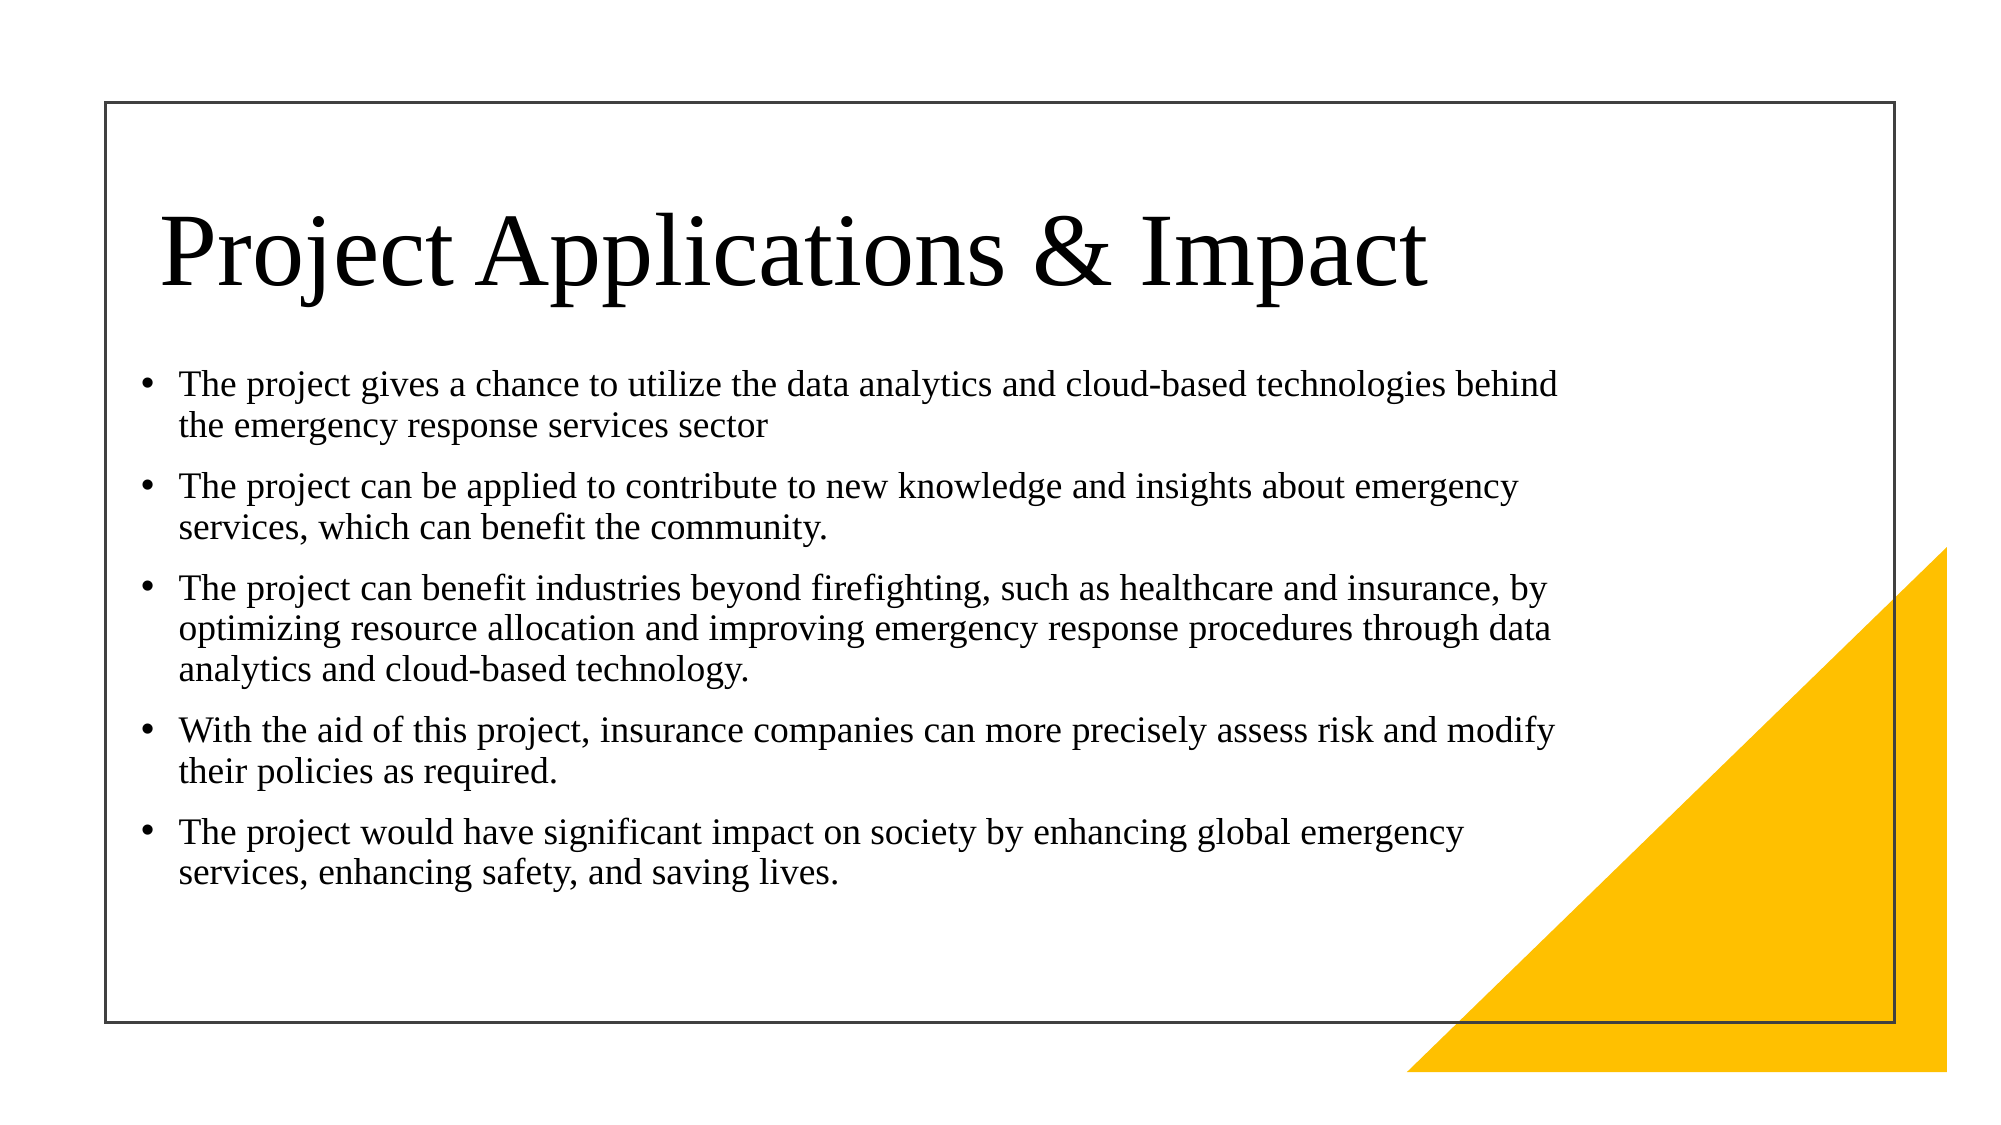

# Project Applications & Impact
The project gives a chance to utilize the data analytics and cloud-based technologies behind the emergency response services sector
The project can be applied to contribute to new knowledge and insights about emergency services, which can benefit the community.
The project can benefit industries beyond firefighting, such as healthcare and insurance, by optimizing resource allocation and improving emergency response procedures through data analytics and cloud-based technology.
With the aid of this project, insurance companies can more precisely assess risk and modify their policies as required.
The project would have significant impact on society by enhancing global emergency services, enhancing safety, and saving lives.